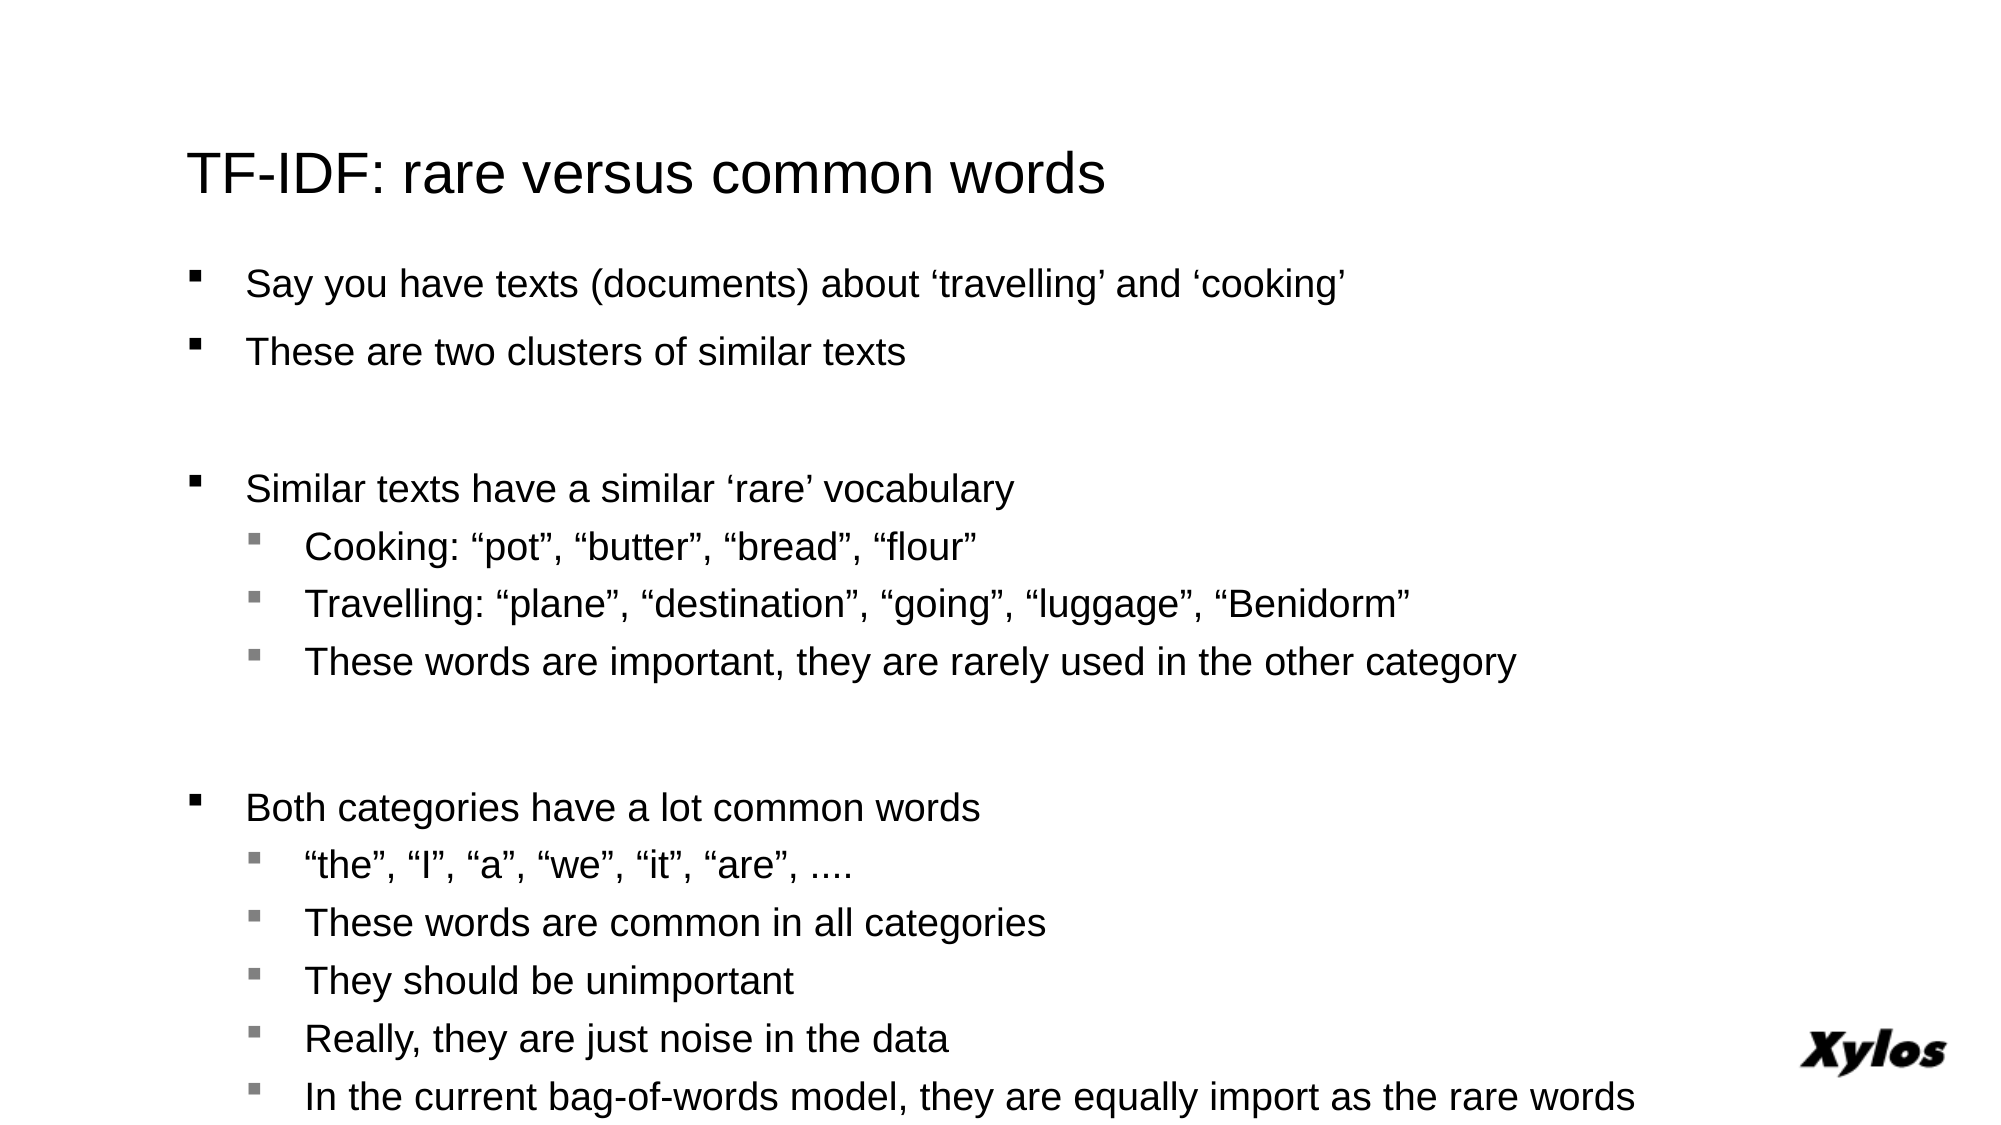

# TF-IDF: rare versus common words
Say you have texts (documents) about ‘travelling’ and ‘cooking’
These are two clusters of similar texts

Similar texts have a similar ‘rare’ vocabulary
Cooking: “pot”, “butter”, “bread”, “flour”
Travelling: “plane”, “destination”, “going”, “luggage”, “Benidorm”
These words are important, they are rarely used in the other category

Both categories have a lot common words
“the”, “I”, “a”, “we”, “it”, “are”, ....
These words are common in all categories
They should be unimportant
Really, they are just noise in the data
In the current bag-of-words model, they are equally import as the rare words